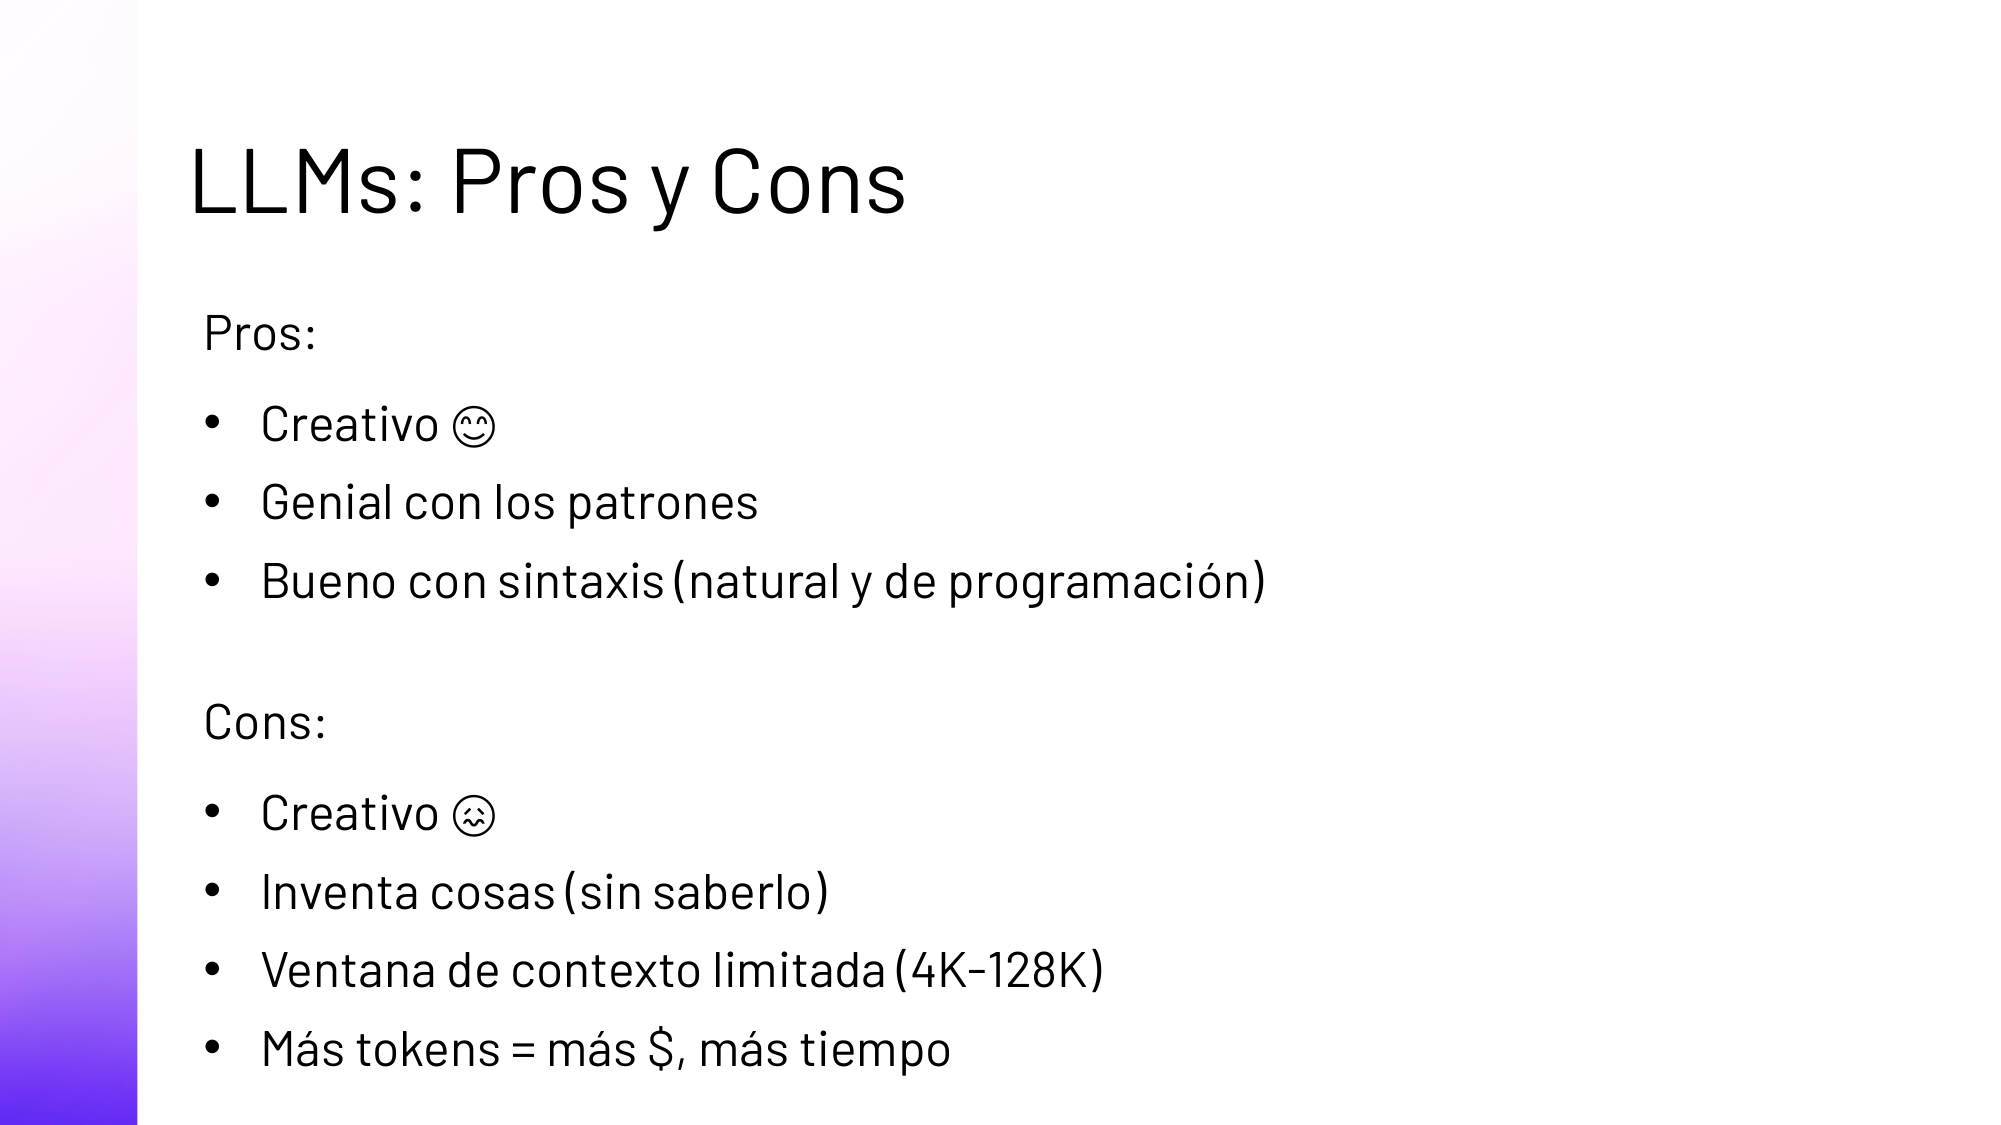

# LLMs: Pros y Cons
Pros:
Creativo 😊
Genial con los patrones
Bueno con sintaxis (natural y de programación)
Cons:
Creativo 😖
Inventa cosas (sin saberlo)
Ventana de contexto limitada (4K-128K)
Más tokens = más $, más tiempo